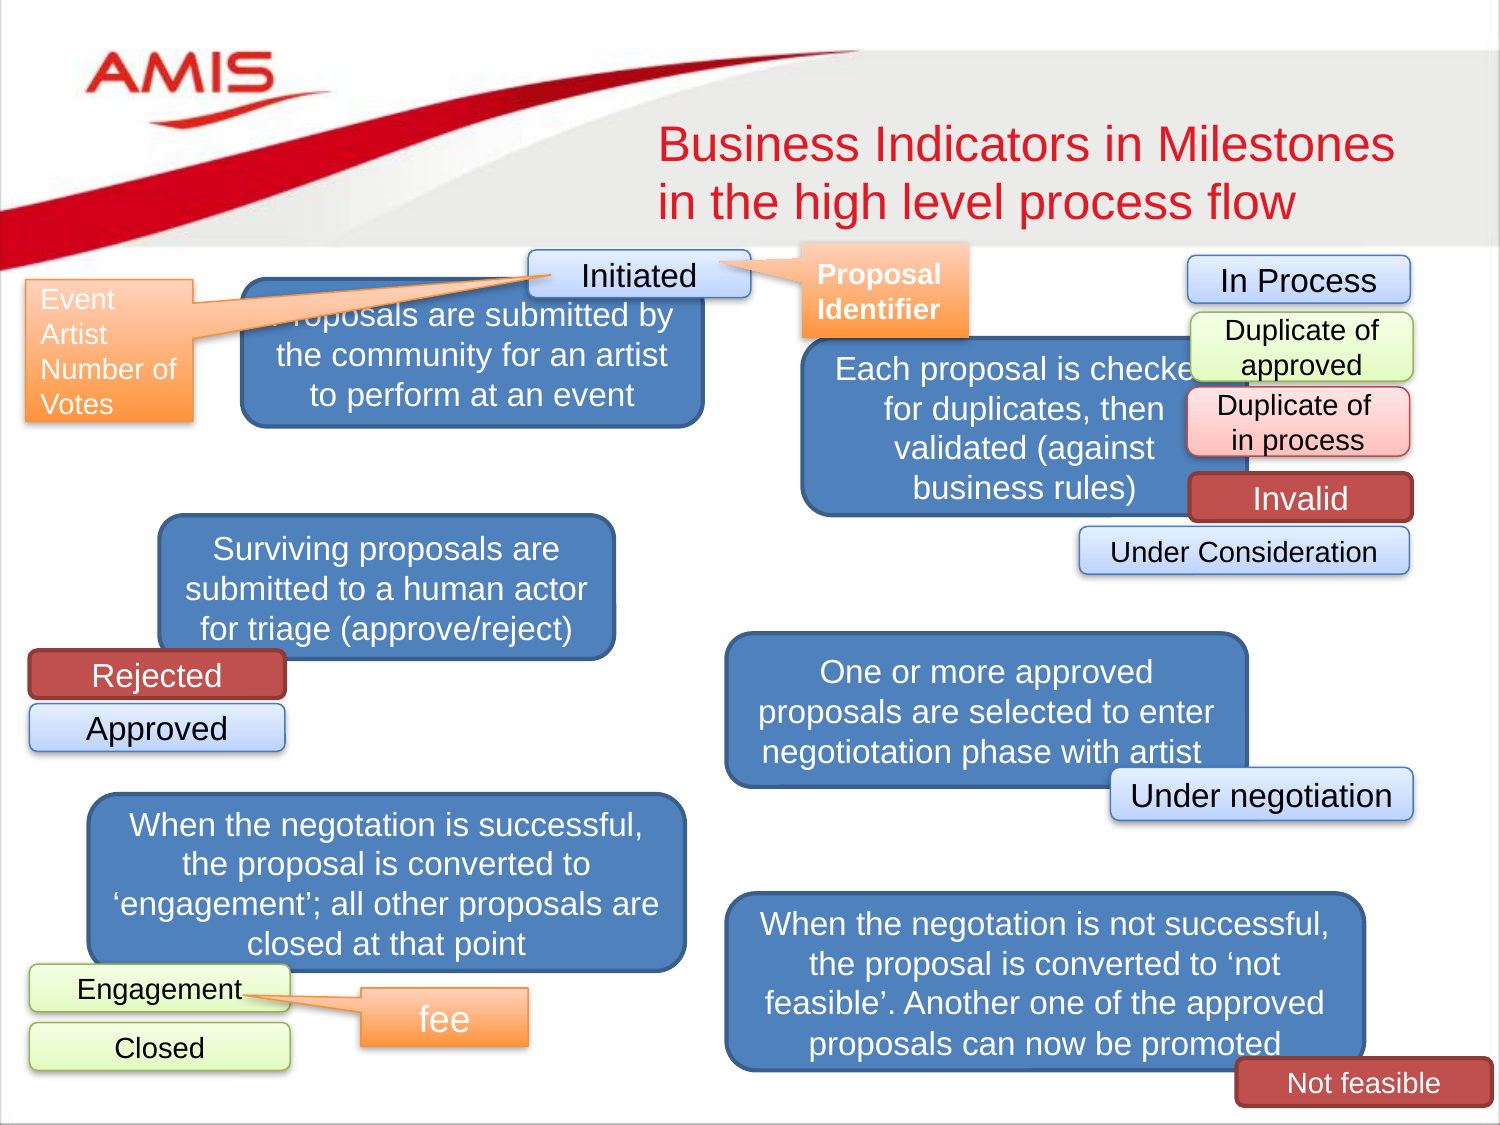

# Business Indicators in Milestones in the high level process flow
Proposal Identifier
Initiated
In Process
Proposals are submitted by the community for an artist to perform at an event
Event
Artist
Number of Votes
Duplicate of approved
Each proposal is checked for duplicates, then validated (against business rules)
Duplicate of
in process
Invalid
Surviving proposals are submitted to a human actor for triage (approve/reject)
Under Consideration
One or more approved proposals are selected to enter negotiotation phase with artist
Rejected
Approved
Under negotiation
When the negotation is successful, the proposal is converted to ‘engagement’; all other proposals are closed at that point
When the negotation is not successful, the proposal is converted to ‘not feasible’. Another one of the approved proposals can now be promoted
Engagement
fee
Closed
Not feasible